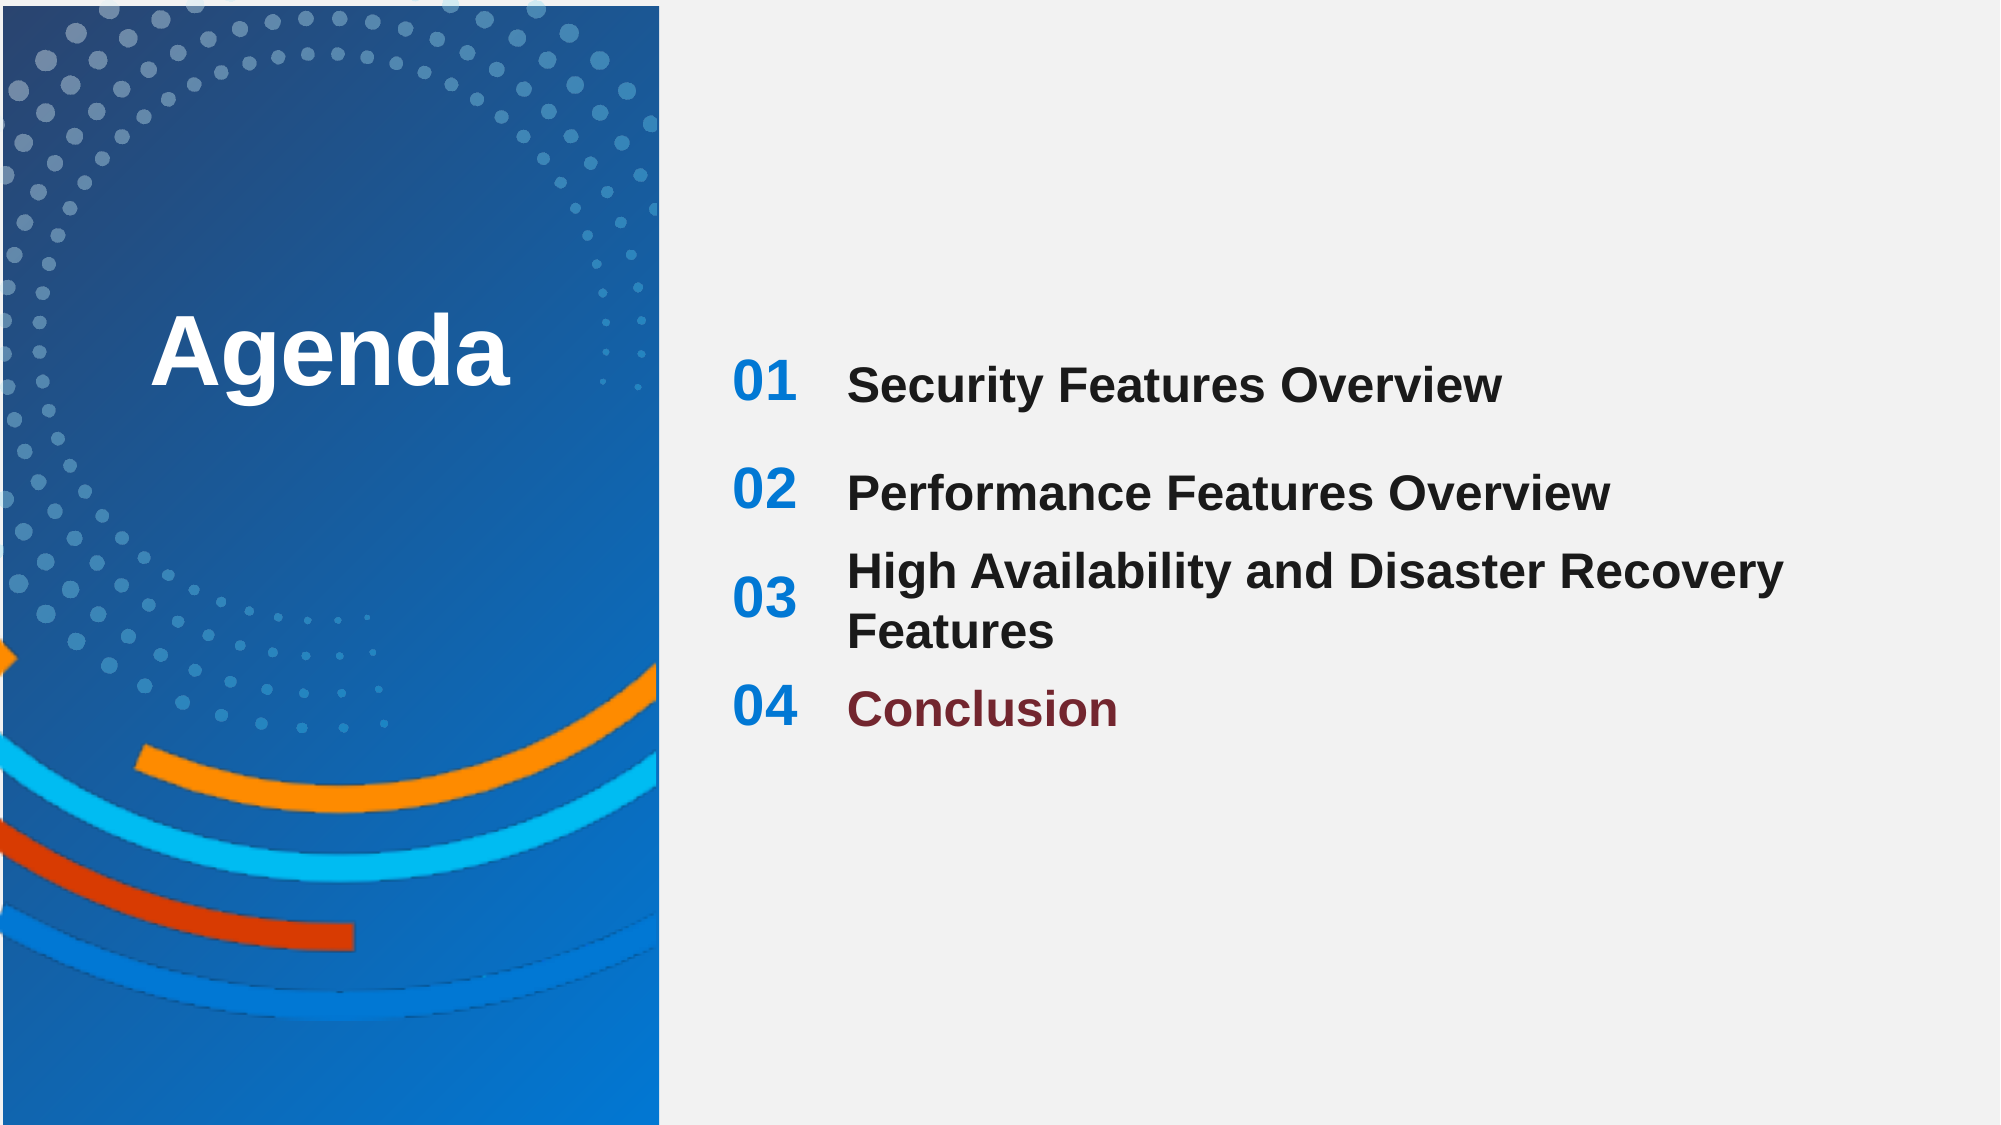

# Agenda
01
Security Features Overview
02
Performance Features Overview
03
High Availability and Disaster Recovery Features
04
Conclusion